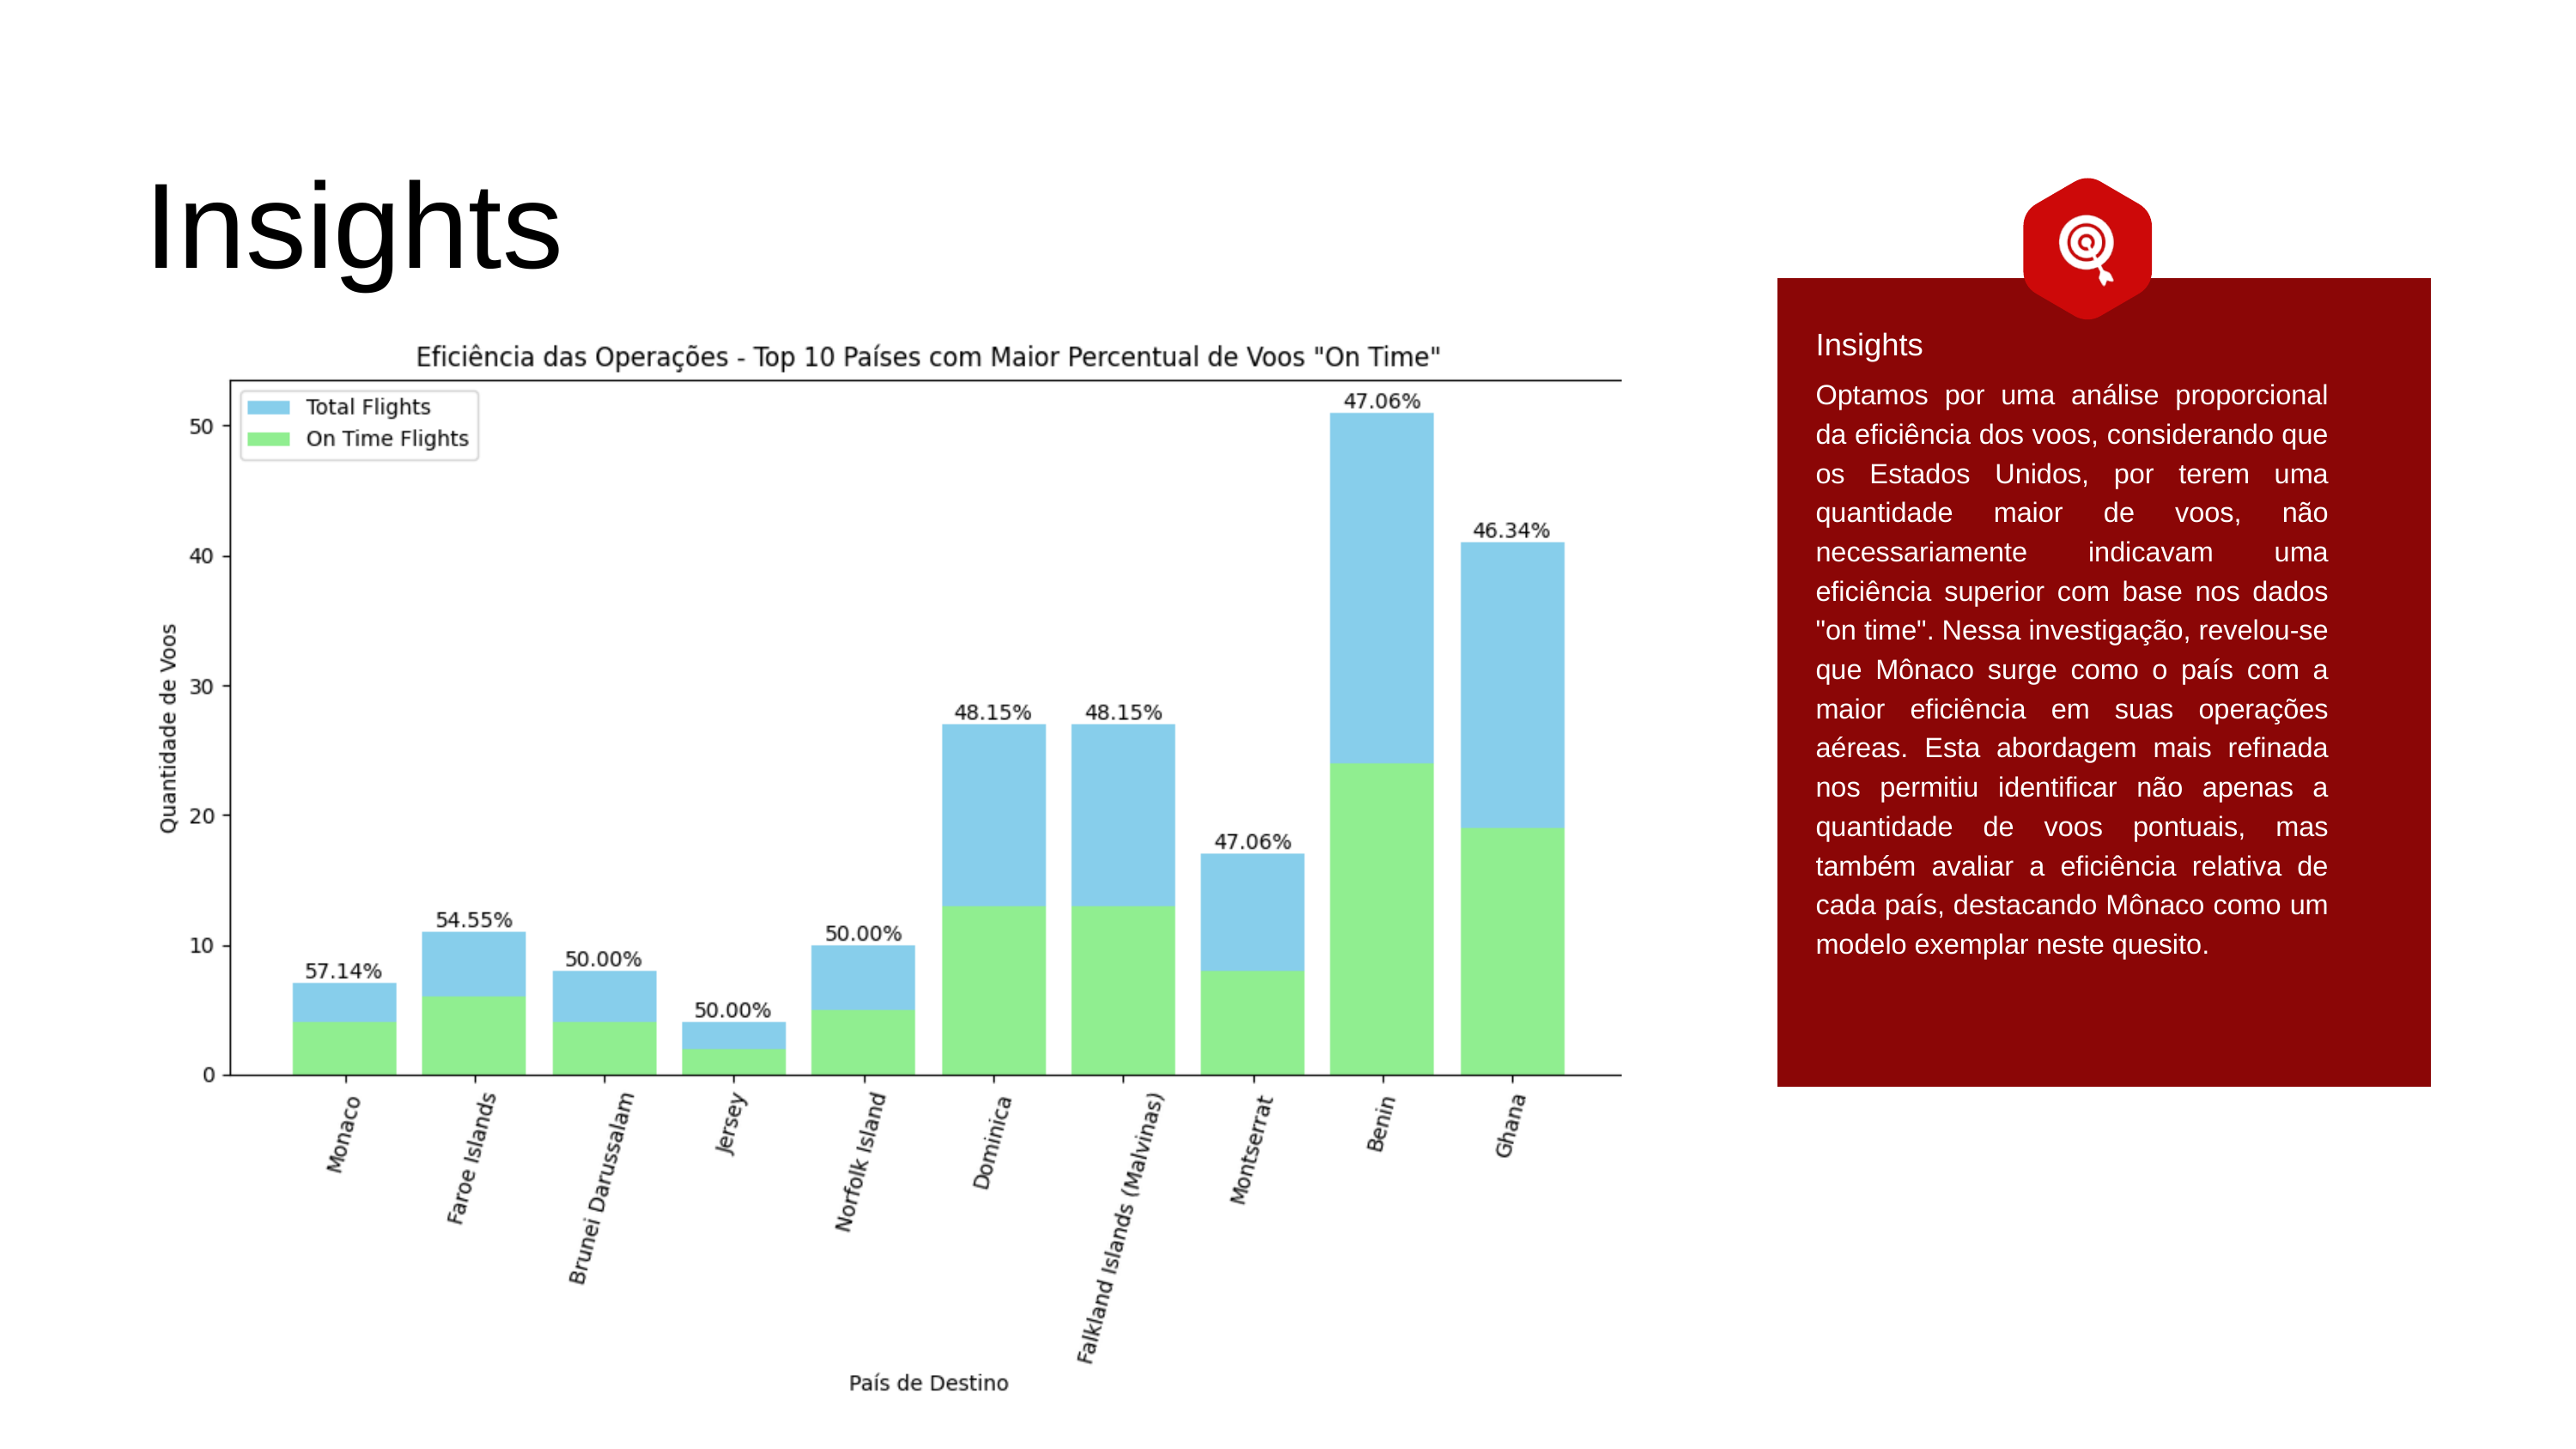

Insights

Insights
Optamos por uma análise proporcional da eficiência dos voos, considerando que os Estados Unidos, por terem uma quantidade maior de voos, não necessariamente indicavam uma eficiência superior com base nos dados "on time". Nessa investigação, revelou-se que Mônaco surge como o país com a maior eficiência em suas operações aéreas. Esta abordagem mais refinada nos permitiu identificar não apenas a quantidade de voos pontuais, mas também avaliar a eficiência relativa de cada país, destacando Mônaco como um modelo exemplar neste quesito.